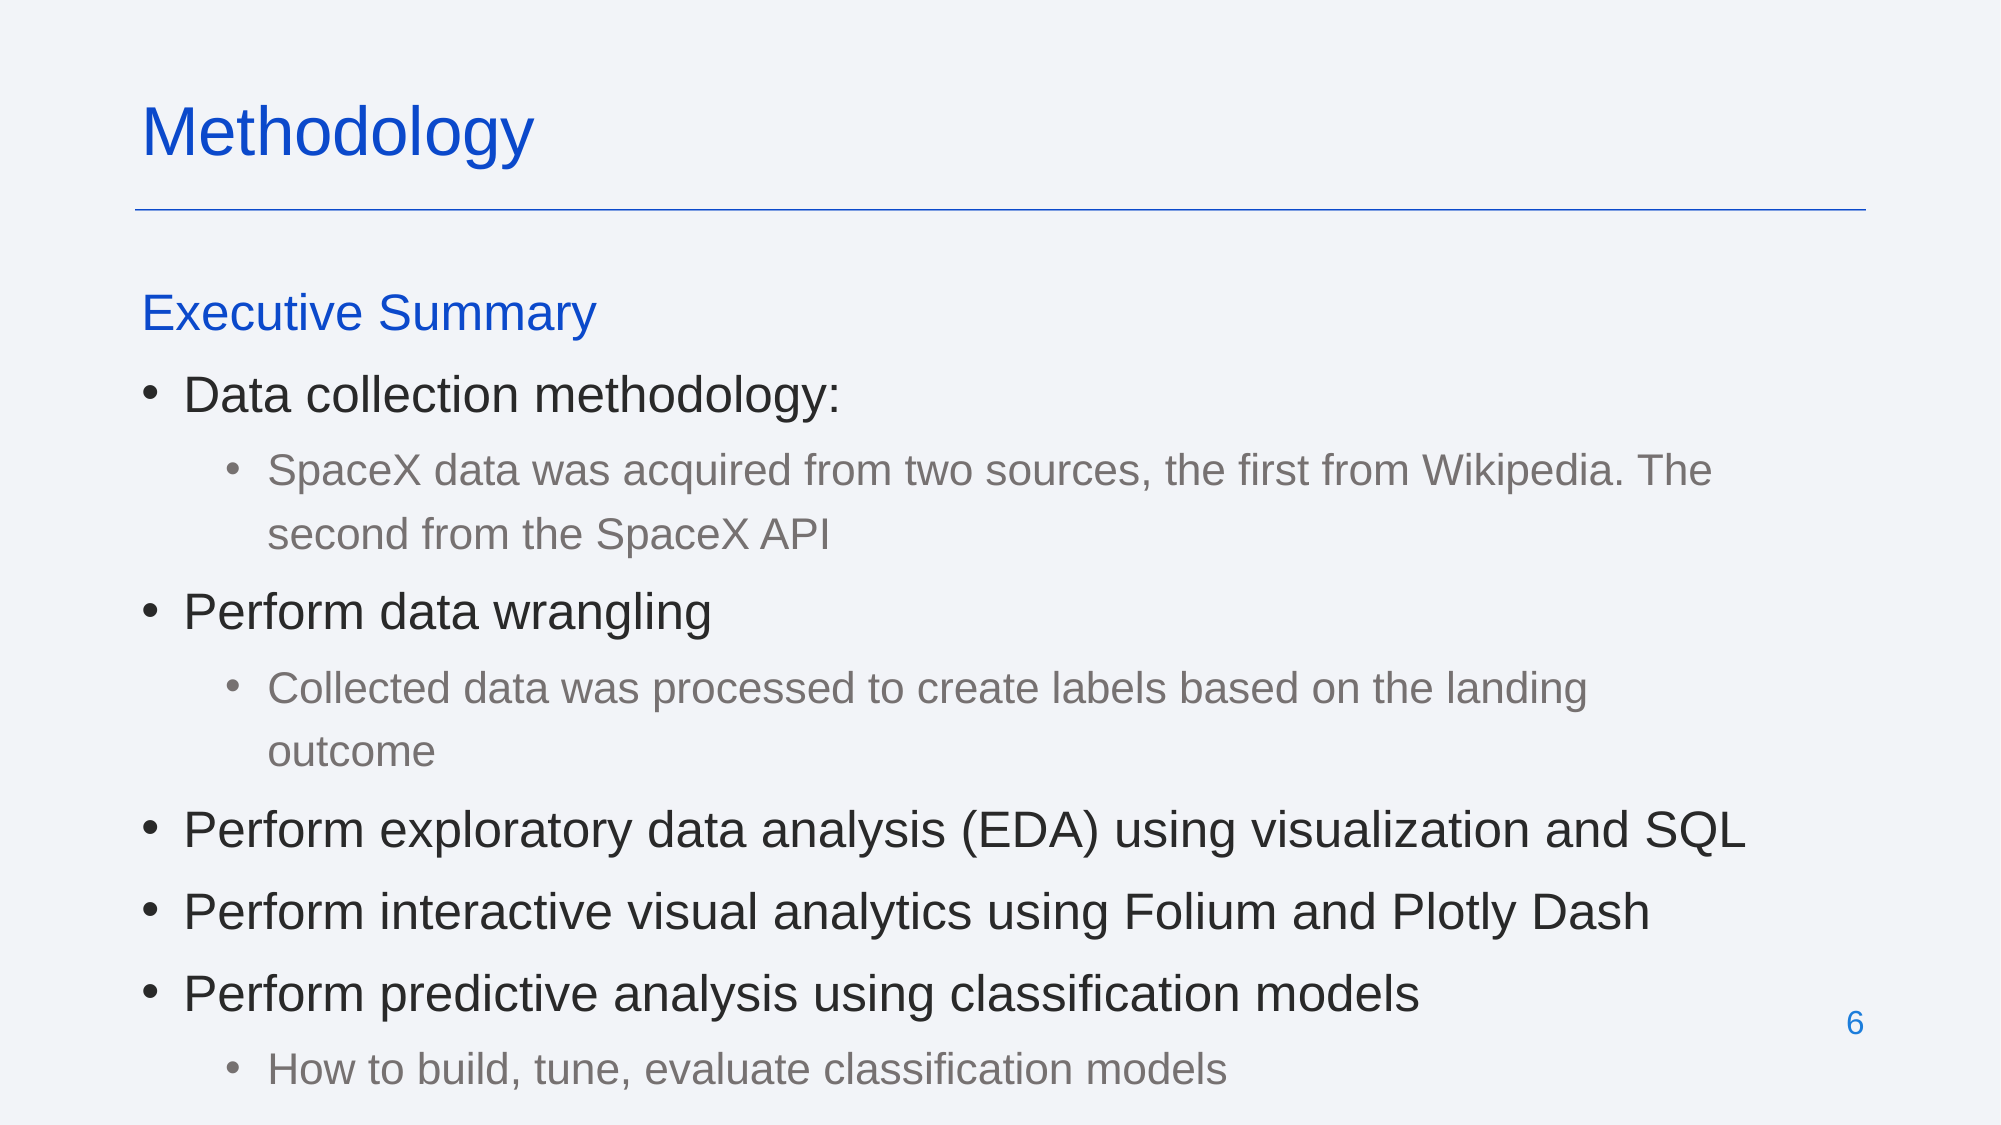

Methodology
Executive Summary
Data collection methodology:
SpaceX data was acquired from two sources, the first from Wikipedia. The second from the SpaceX API
Perform data wrangling
Collected data was processed to create labels based on the landing outcome
Perform exploratory data analysis (EDA) using visualization and SQL
Perform interactive visual analytics using Folium and Plotly Dash
Perform predictive analysis using classification models
How to build, tune, evaluate classification models

6